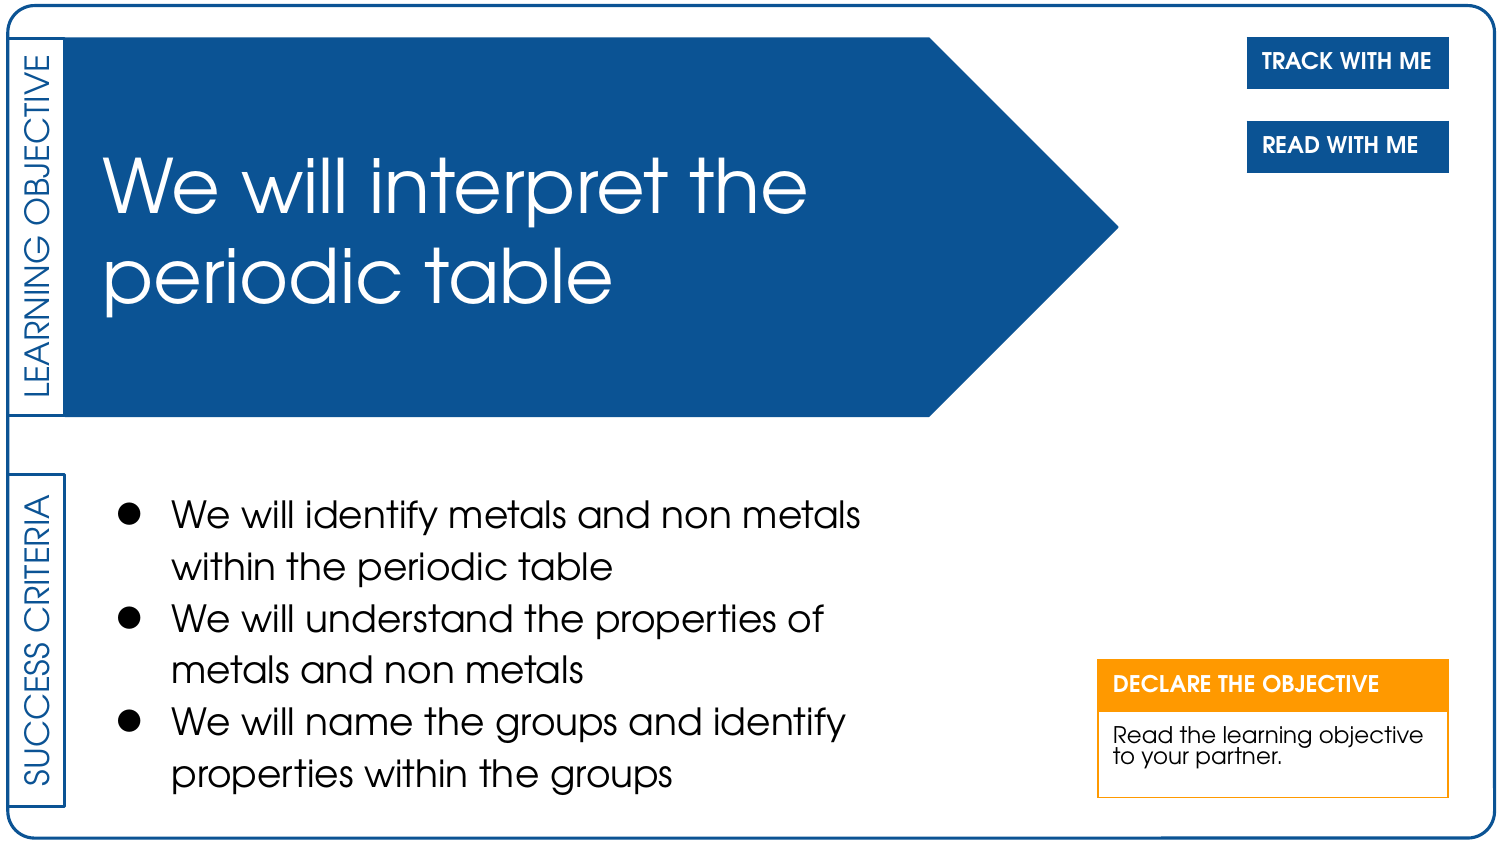

| TRACK WITH ME |
| --- |
# We will interpret the periodic table
| READ WITH ME |
| --- |
We will identify metals and non metals within the periodic table
We will understand the properties of metals and non metals
We will name the groups and identify properties within the groups
| DECLARE THE OBJECTIVE |
| --- |
| Read the learning objective to your partner. |